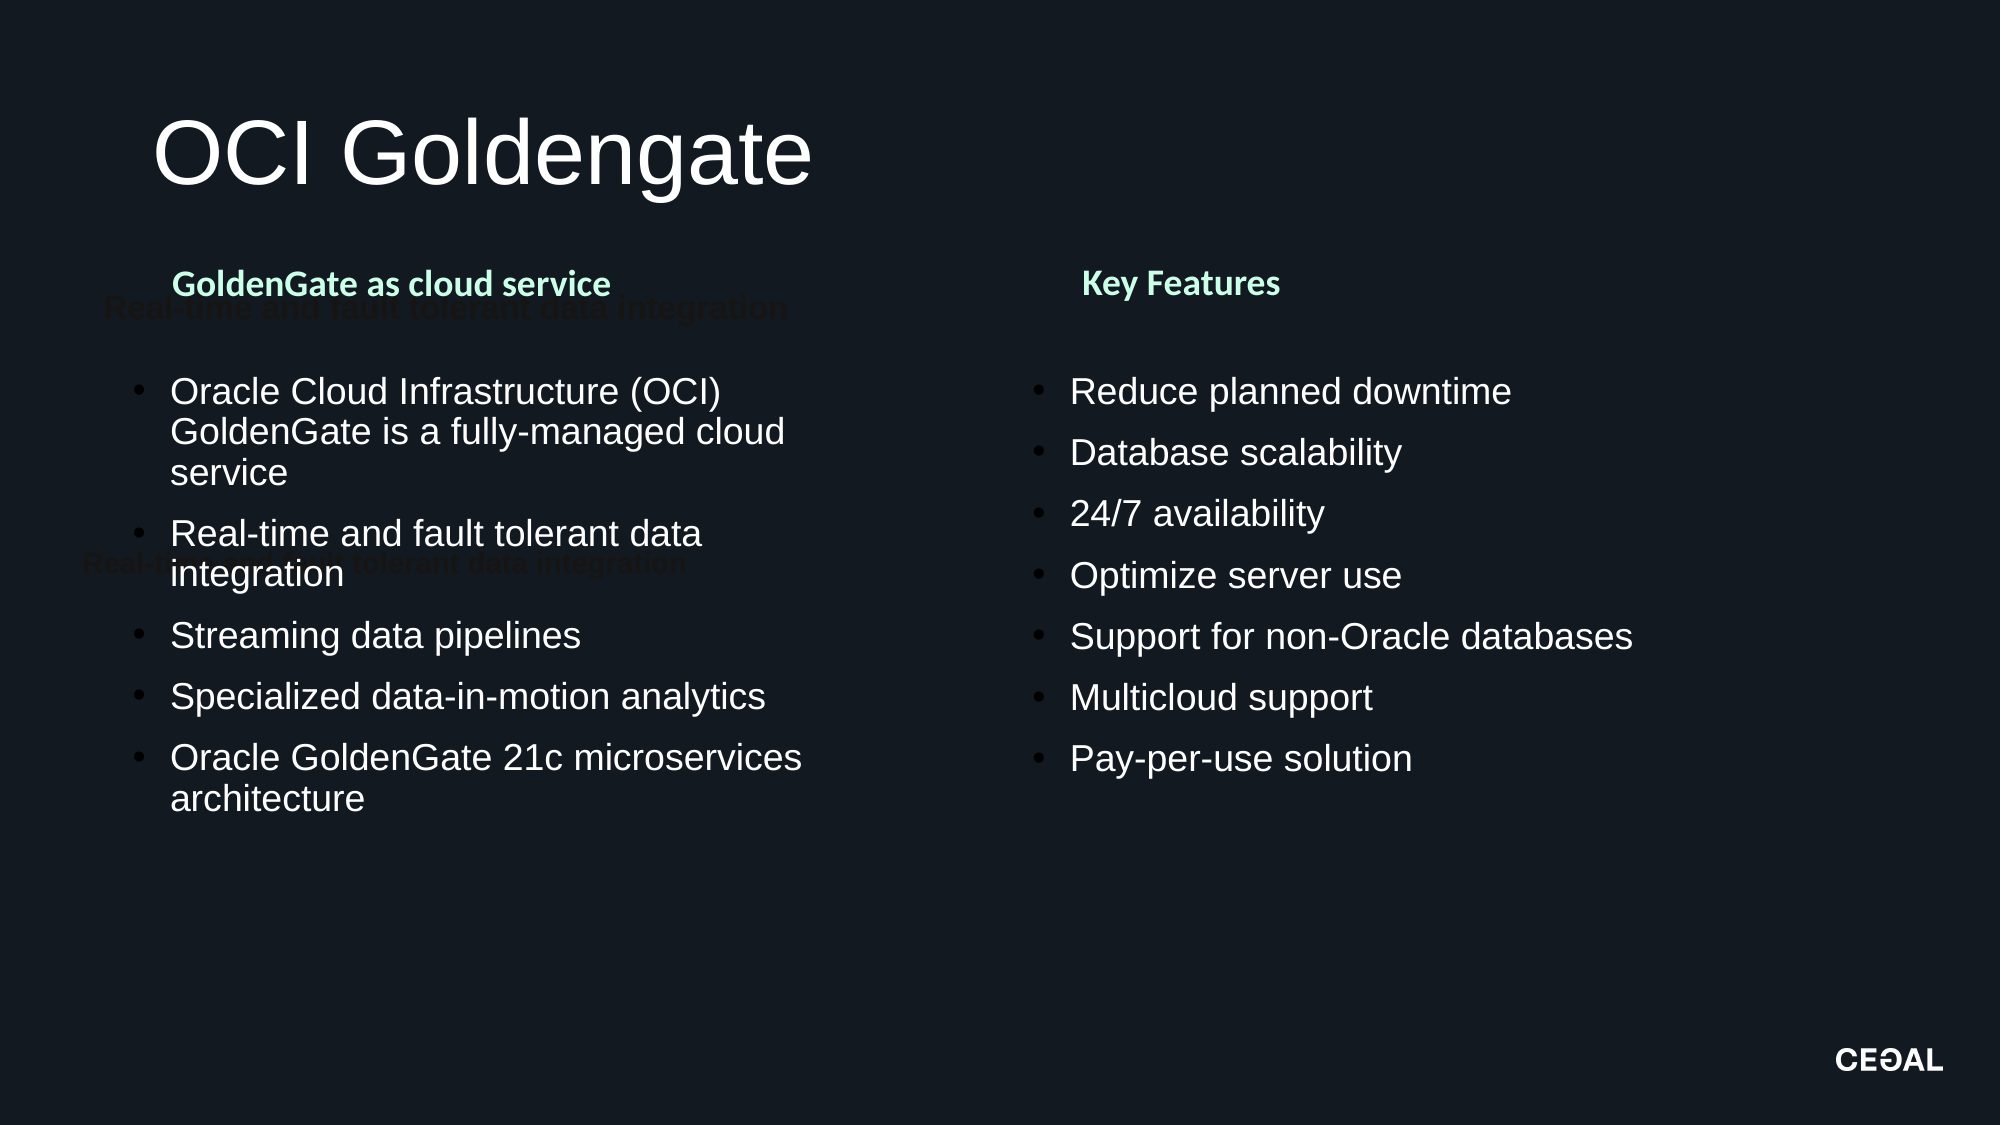

# OCI Goldengate
Key Features
GoldenGate as cloud service

Real-time and fault tolerant data integration

Oracle Cloud Infrastructure (OCI) GoldenGate is a fully-managed cloud service
Real-time and fault tolerant data integration
Streaming data pipelines
Specialized data-in-motion analytics
Oracle GoldenGate 21c microservices architecture

Reduce planned downtime
Database scalability
24/7 availability
Optimize server use
Support for non-Oracle databases
Multicloud support
Pay-per-use solution

Real-time and fault tolerant data integration